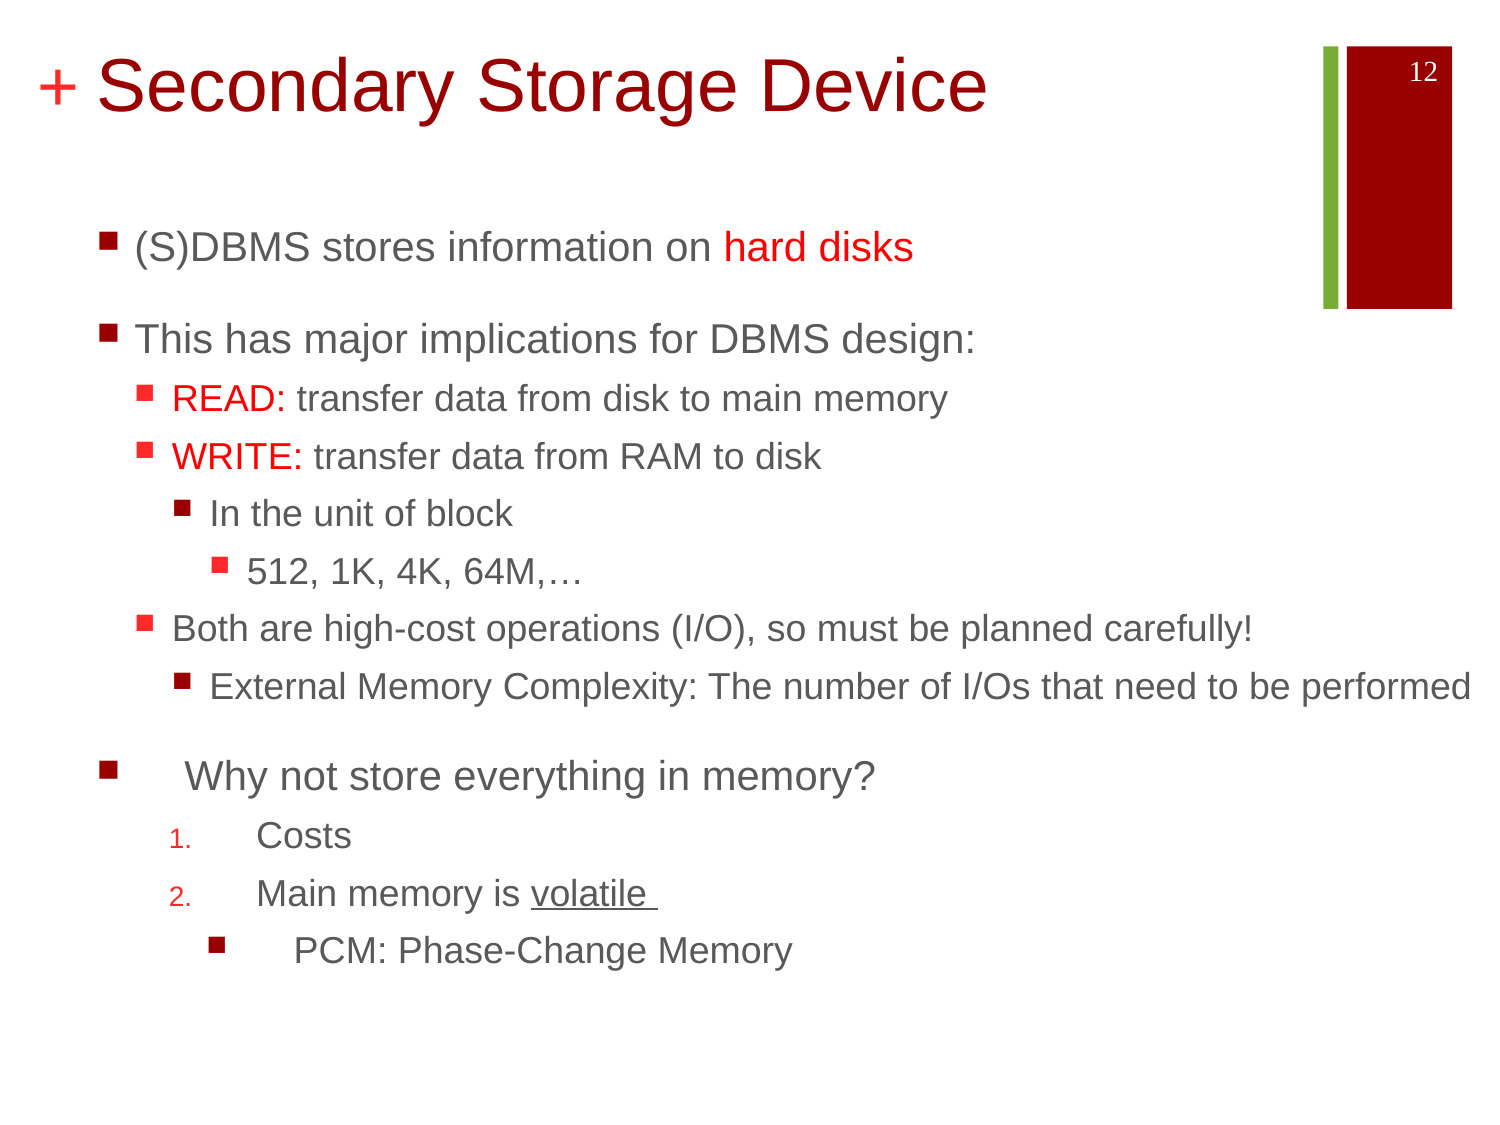

# Secondary Storage Device
12
(S)DBMS stores information on hard disks
This has major implications for DBMS design:
READ: transfer data from disk to main memory
WRITE: transfer data from RAM to disk
In the unit of block
512, 1K, 4K, 64M,…
Both are high-cost operations (I/O), so must be planned carefully!
External Memory Complexity: The number of I/Os that need to be performed
Why not store everything in memory?
Costs
Main memory is volatile
PCM: Phase-Change Memory